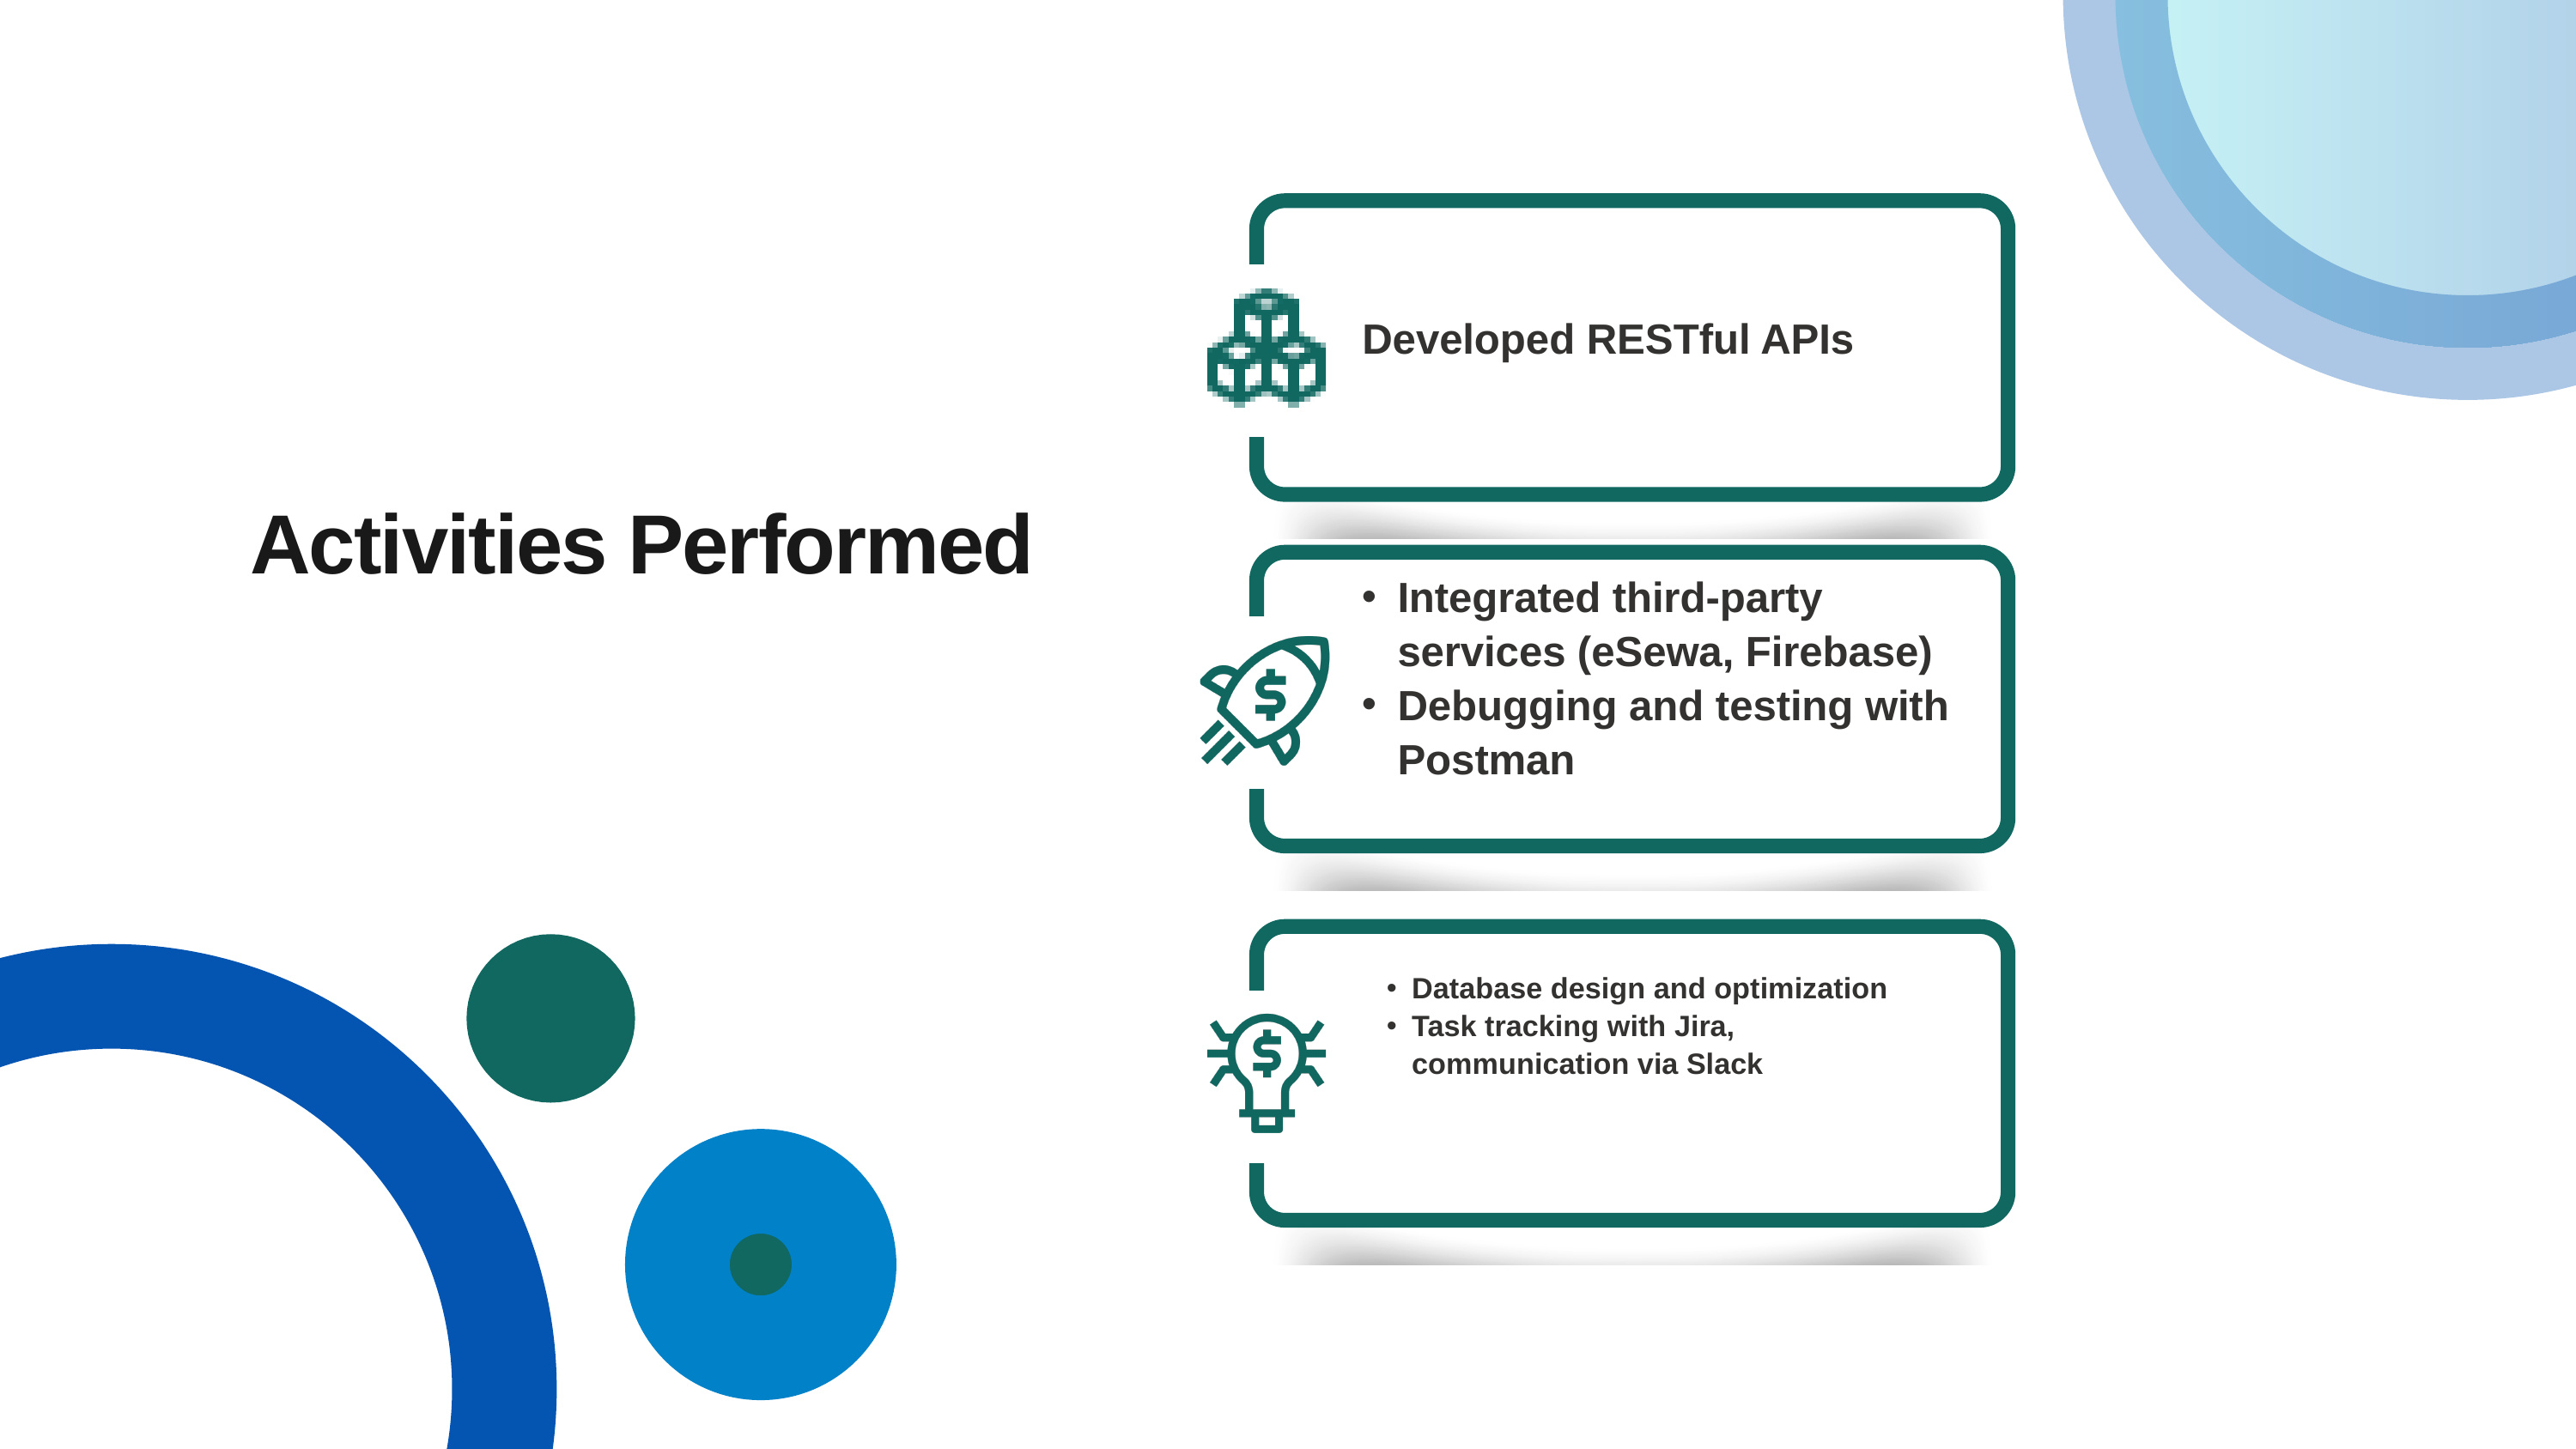

Developed RESTful APIs
Activities Performed

Integrated third-party services (eSewa, Firebase)
Debugging and testing with Postman

Database design and optimization
Task tracking with Jira, communication via Slack